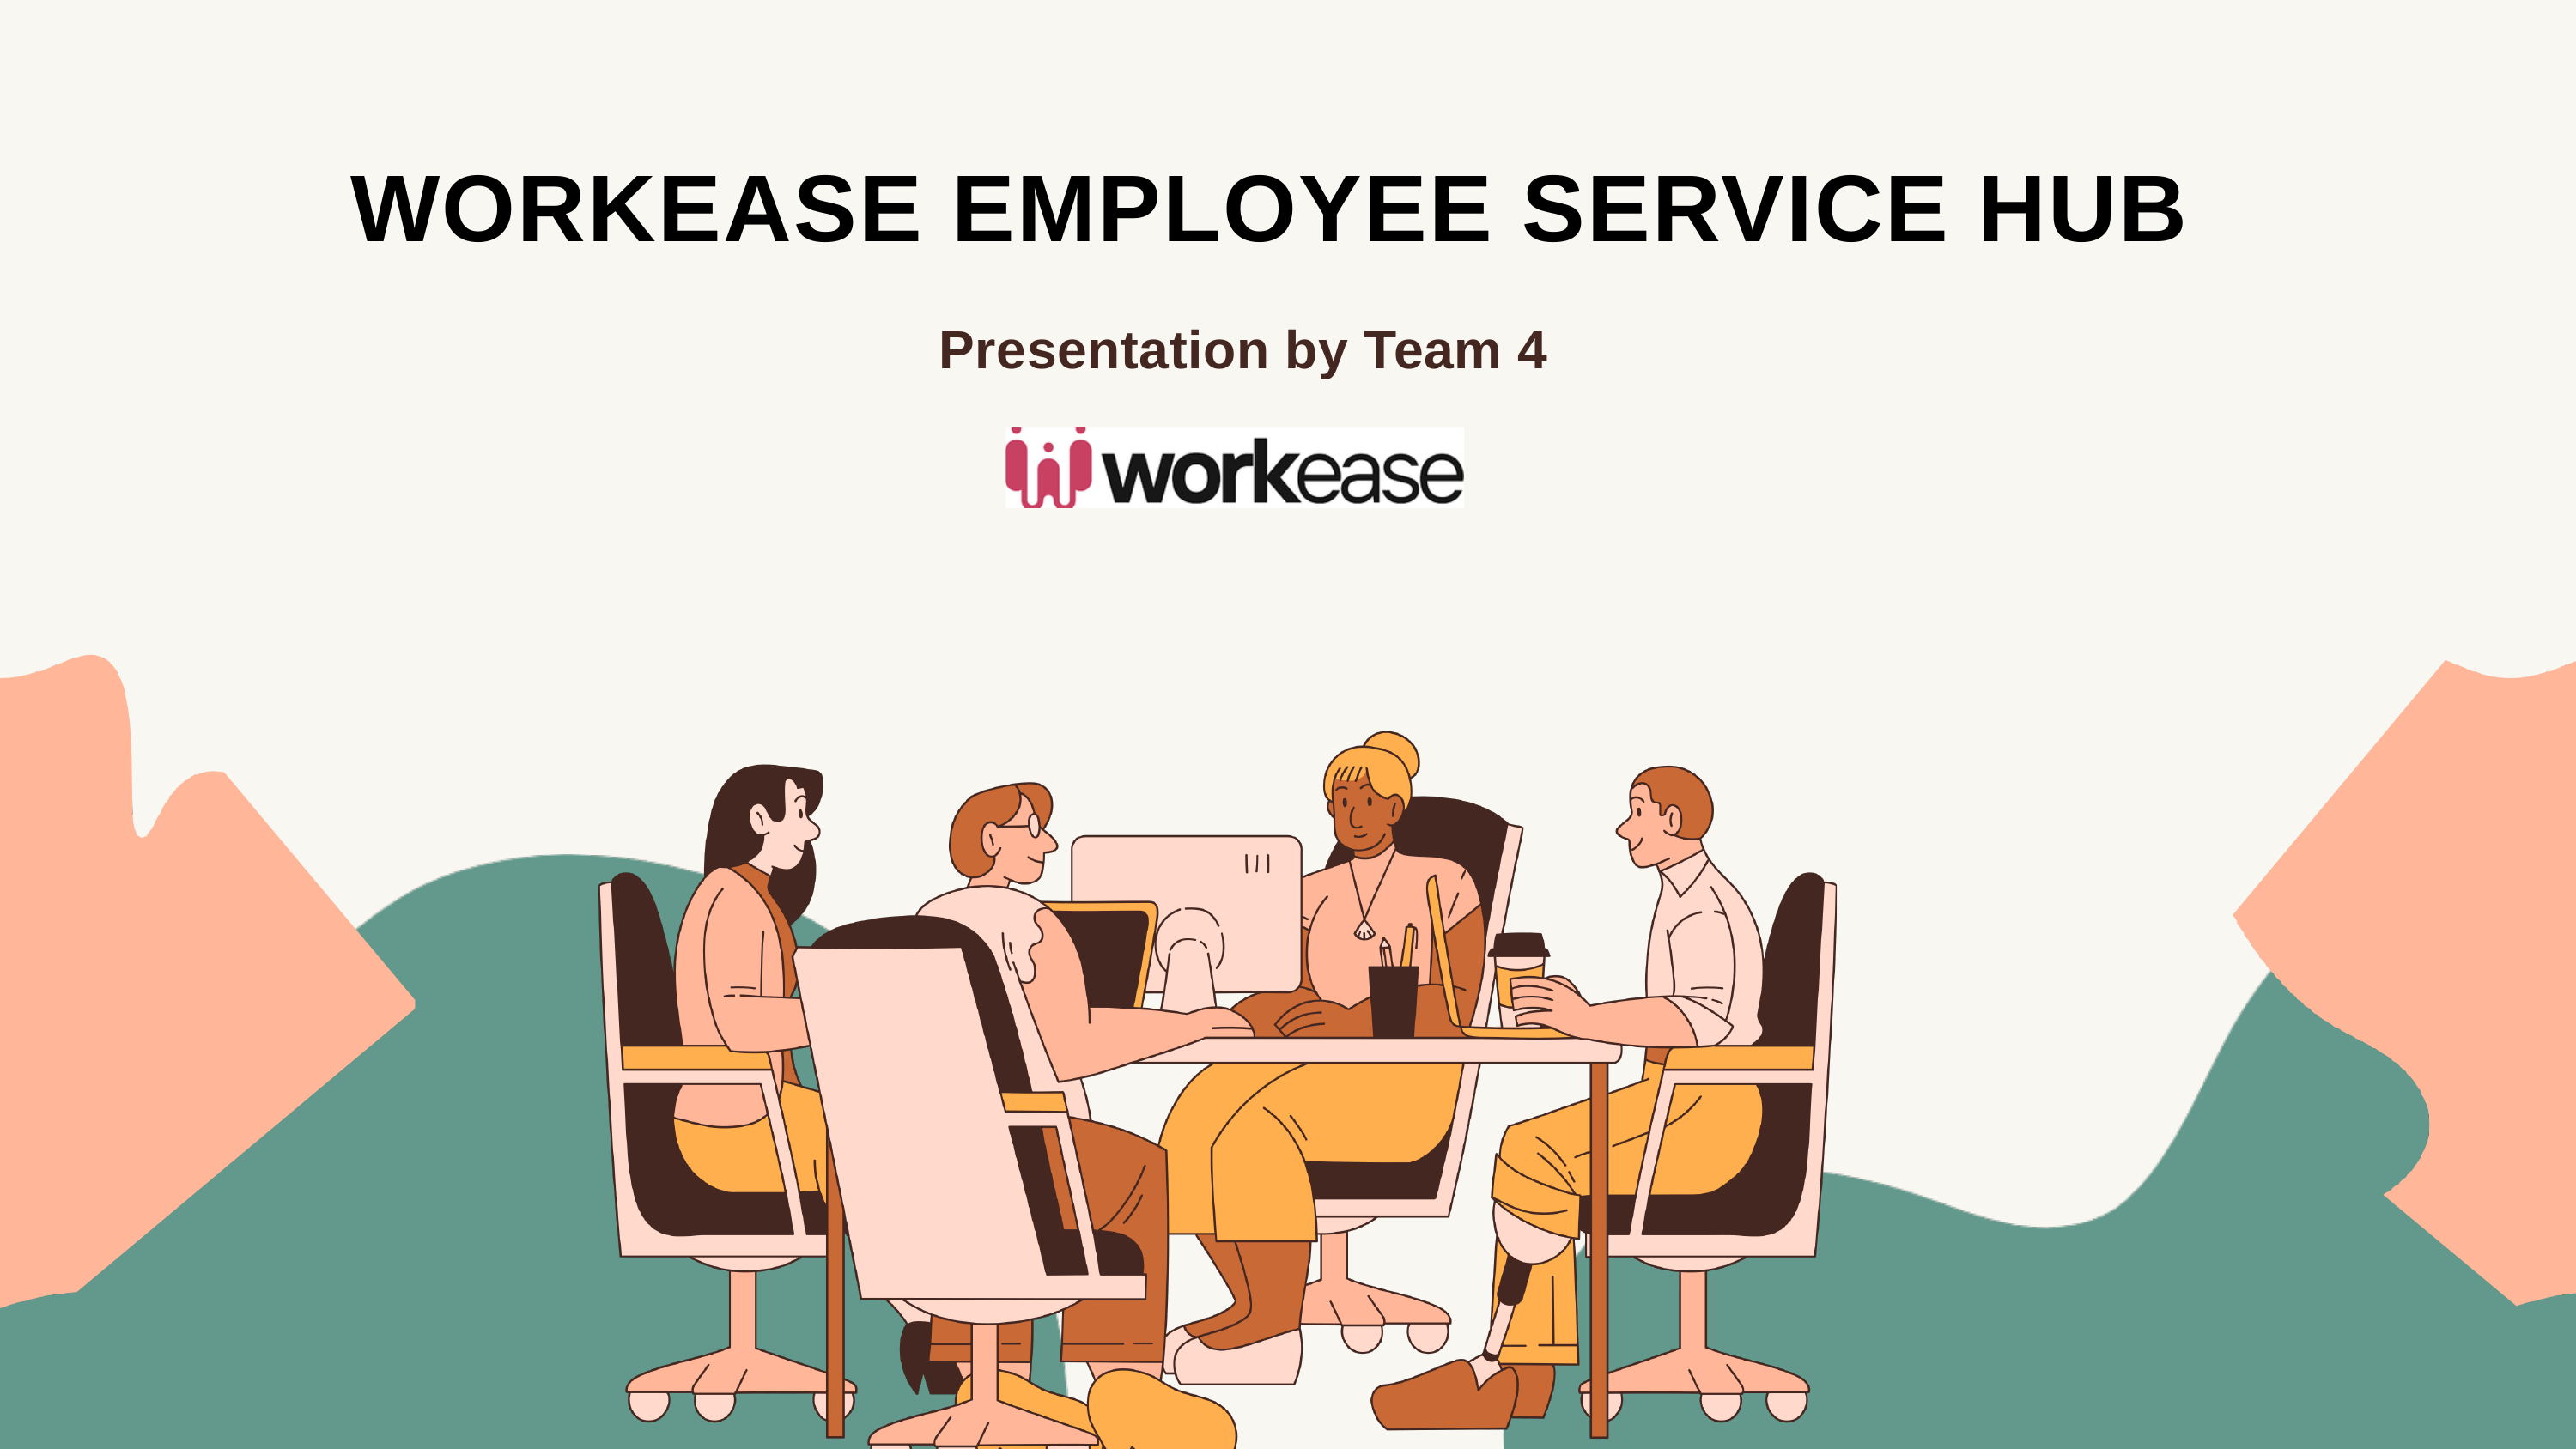

WORKEASE EMPLOYEE SERVICE HUB
Presentation by Team 4